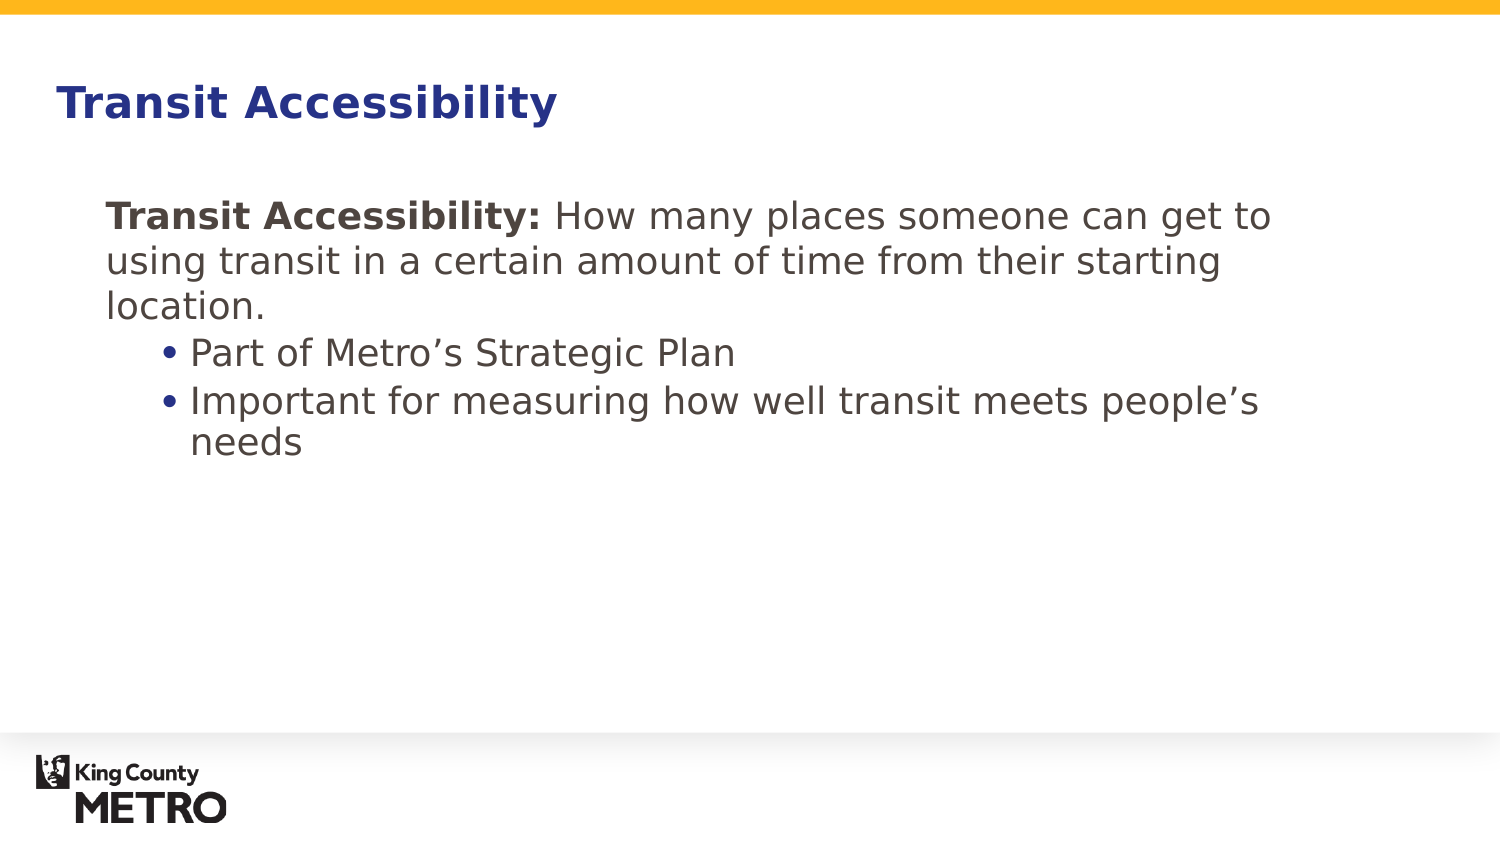

# Transit Accessibility
Transit Accessibility: How many places someone can get to using transit in a certain amount of time from their starting location.
Part of Metro’s Strategic Plan
Important for measuring how well transit meets people’s needs